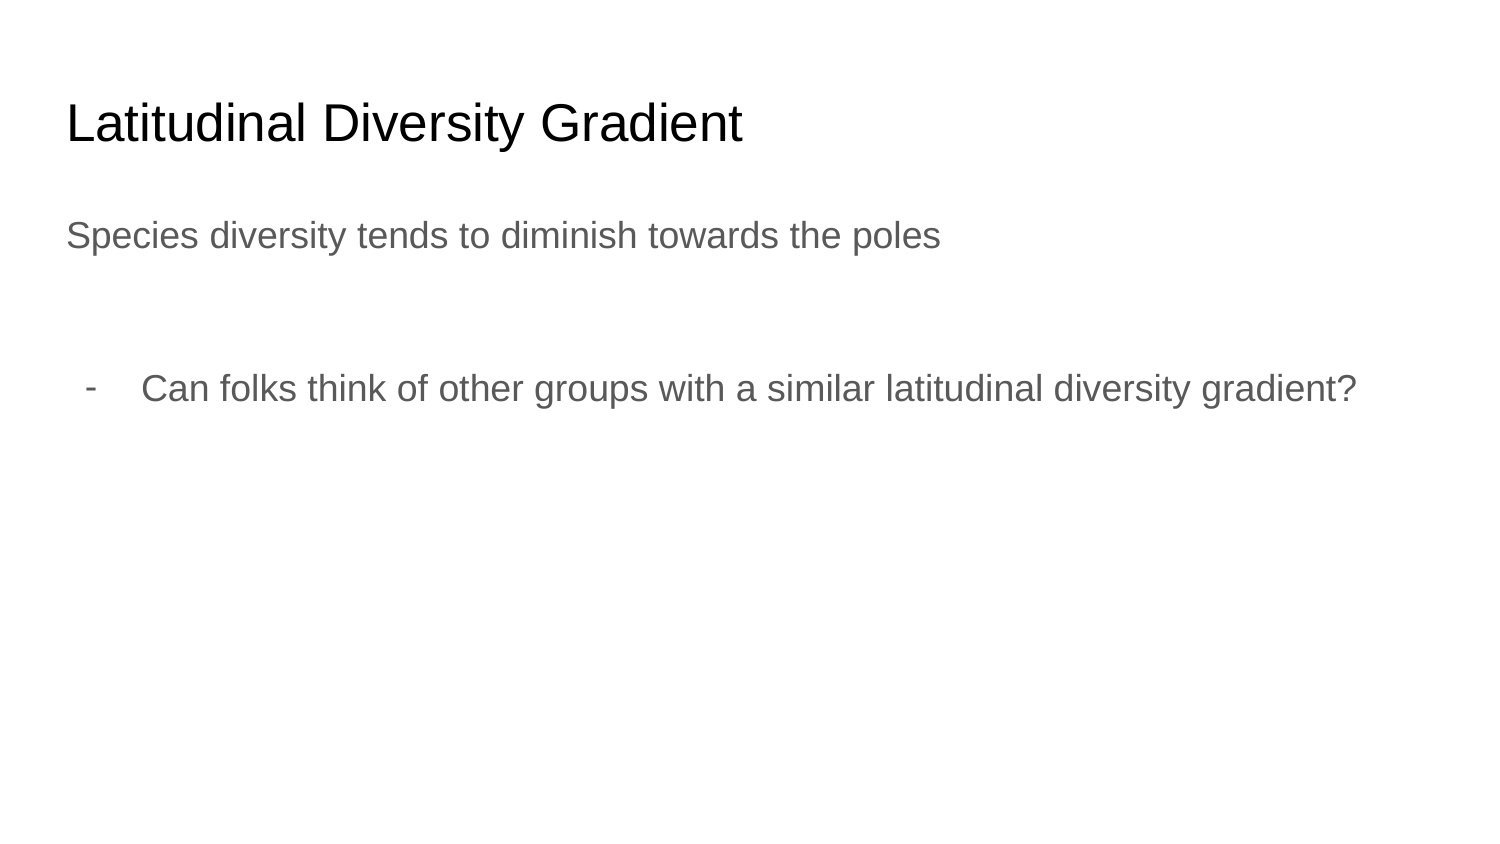

# Latitudinal Diversity Gradient
Species diversity tends to diminish towards the poles

Can folks think of other groups with a similar latitudinal diversity gradient?